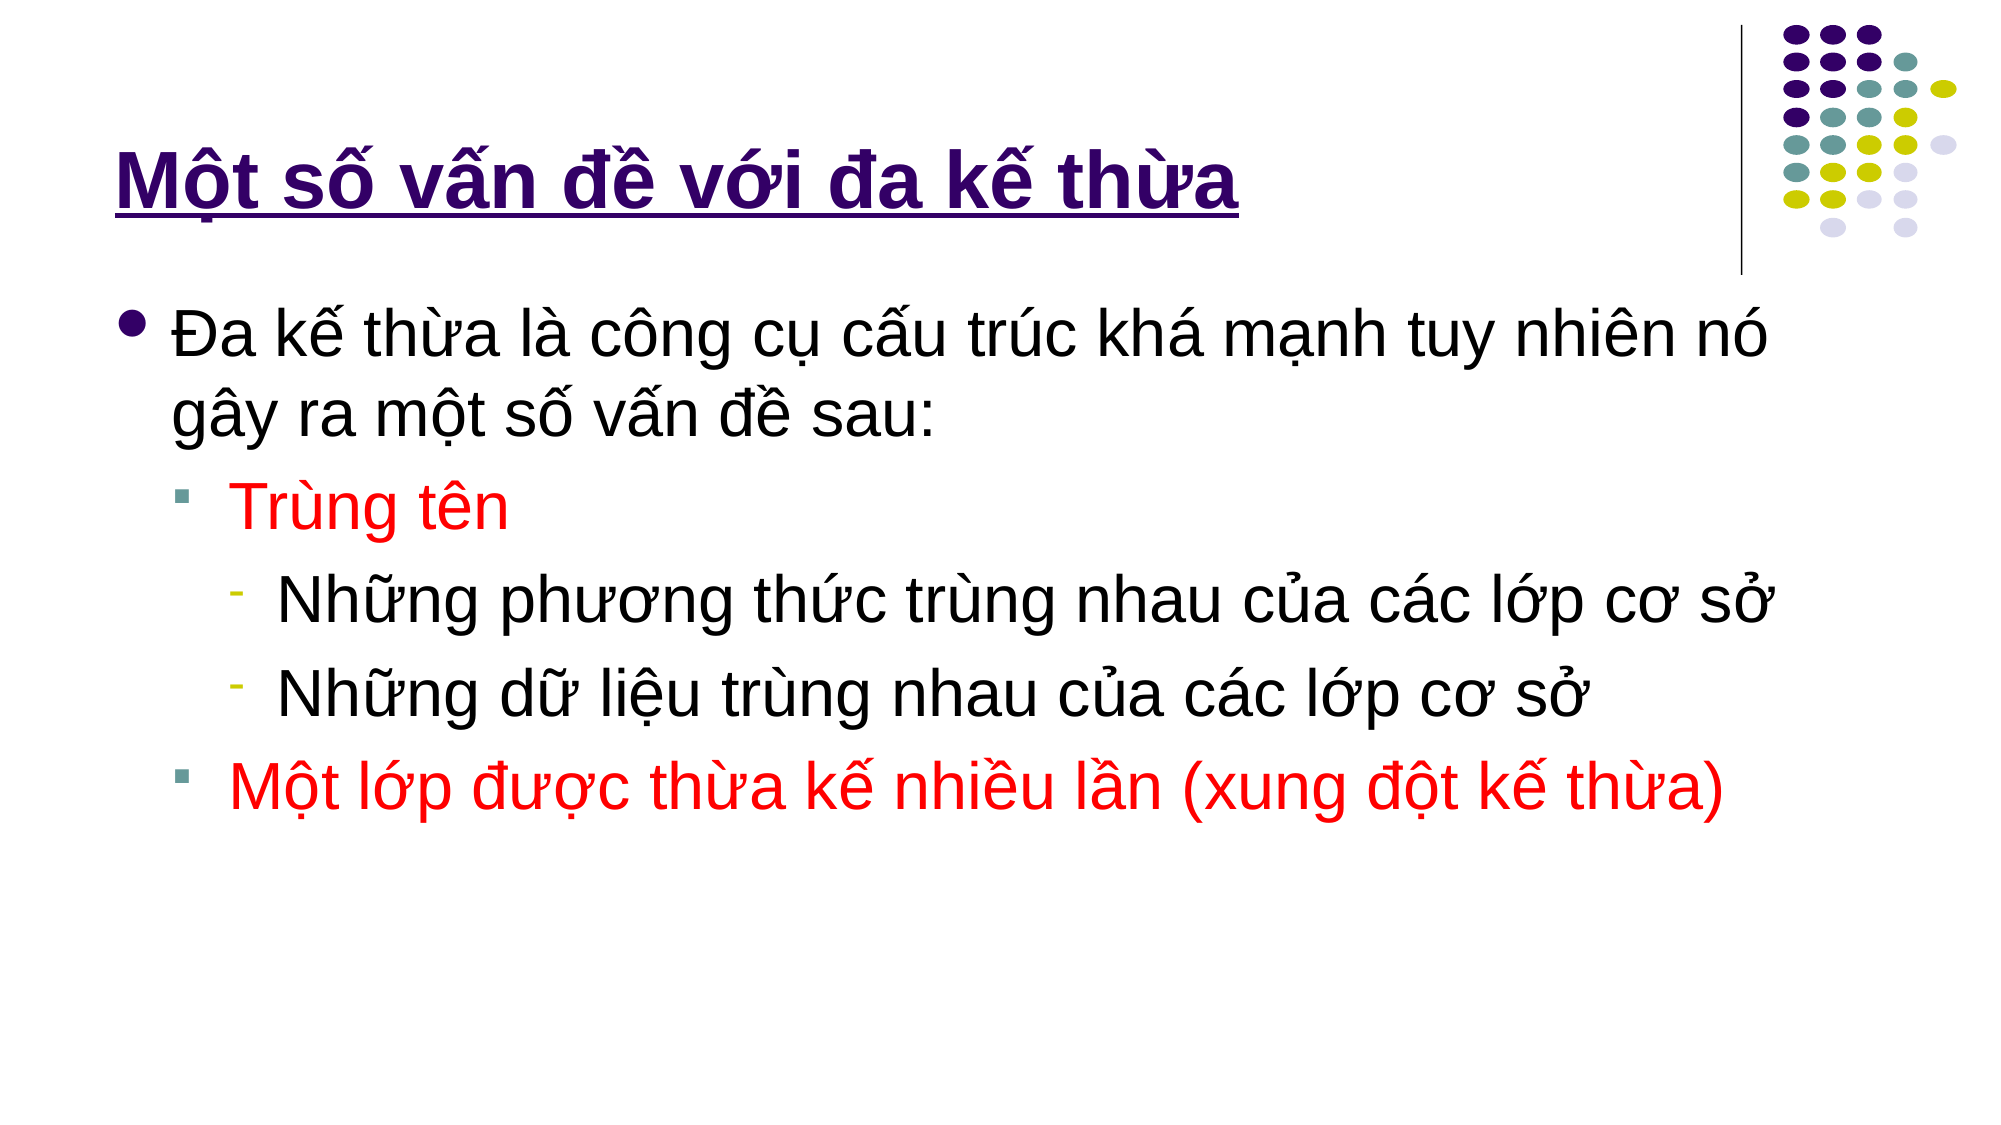

# Một số vấn đề với đa kế thừa
Đa kế thừa là công cụ cấu trúc khá mạnh tuy nhiên nó gây ra một số vấn đề sau:
Trùng tên
Những phương thức trùng nhau của các lớp cơ sở
Những dữ liệu trùng nhau của các lớp cơ sở
Một lớp được thừa kế nhiều lần (xung đột kế thừa)